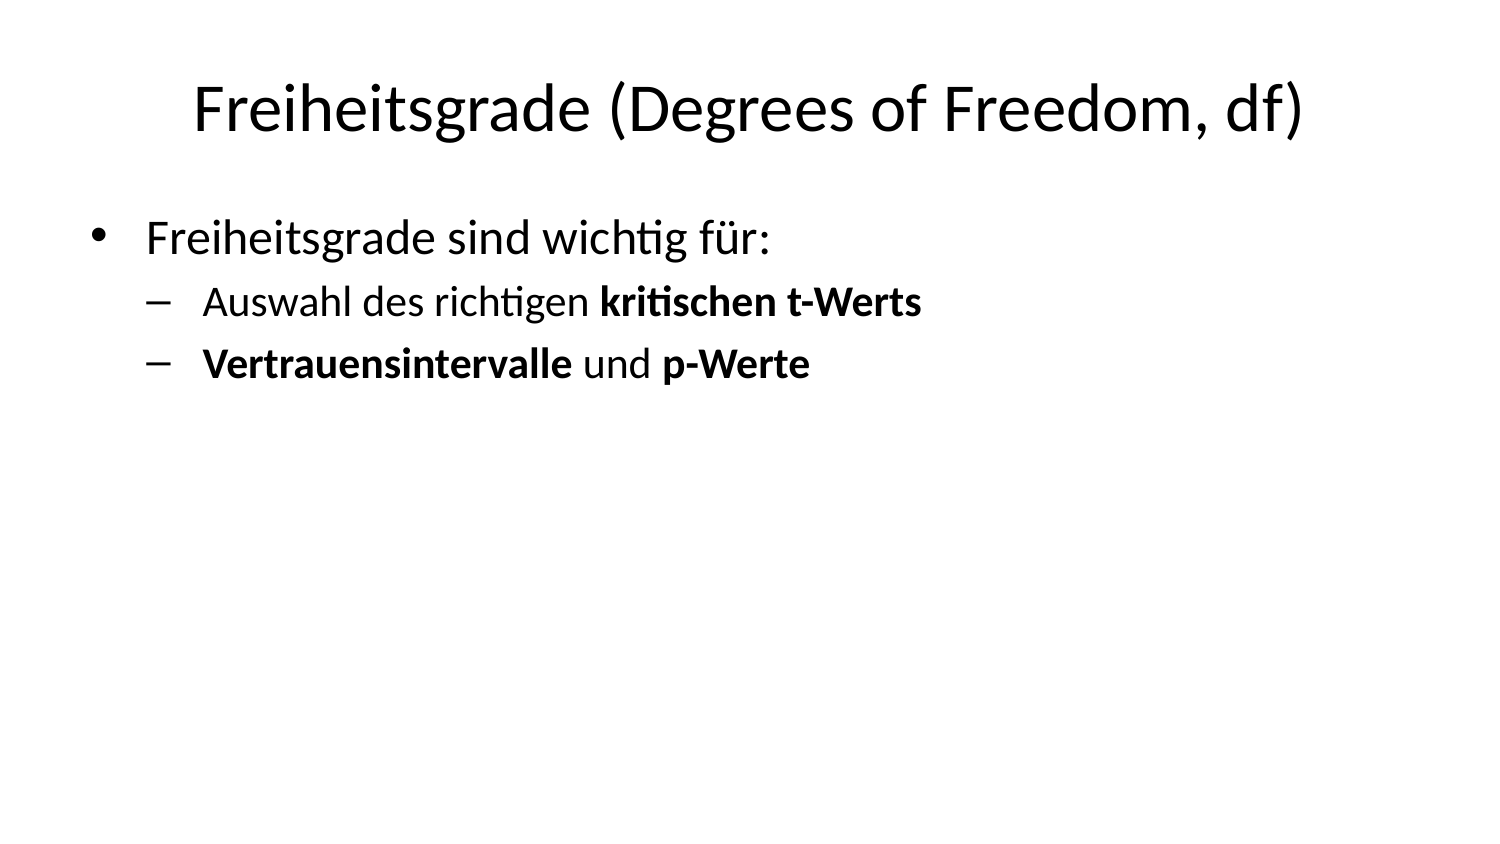

# Freiheitsgrade (Degrees of Freedom, df)
Freiheitsgrade sind wichtig für:
Auswahl des richtigen kritischen t-Werts
Vertrauensintervalle und p-Werte